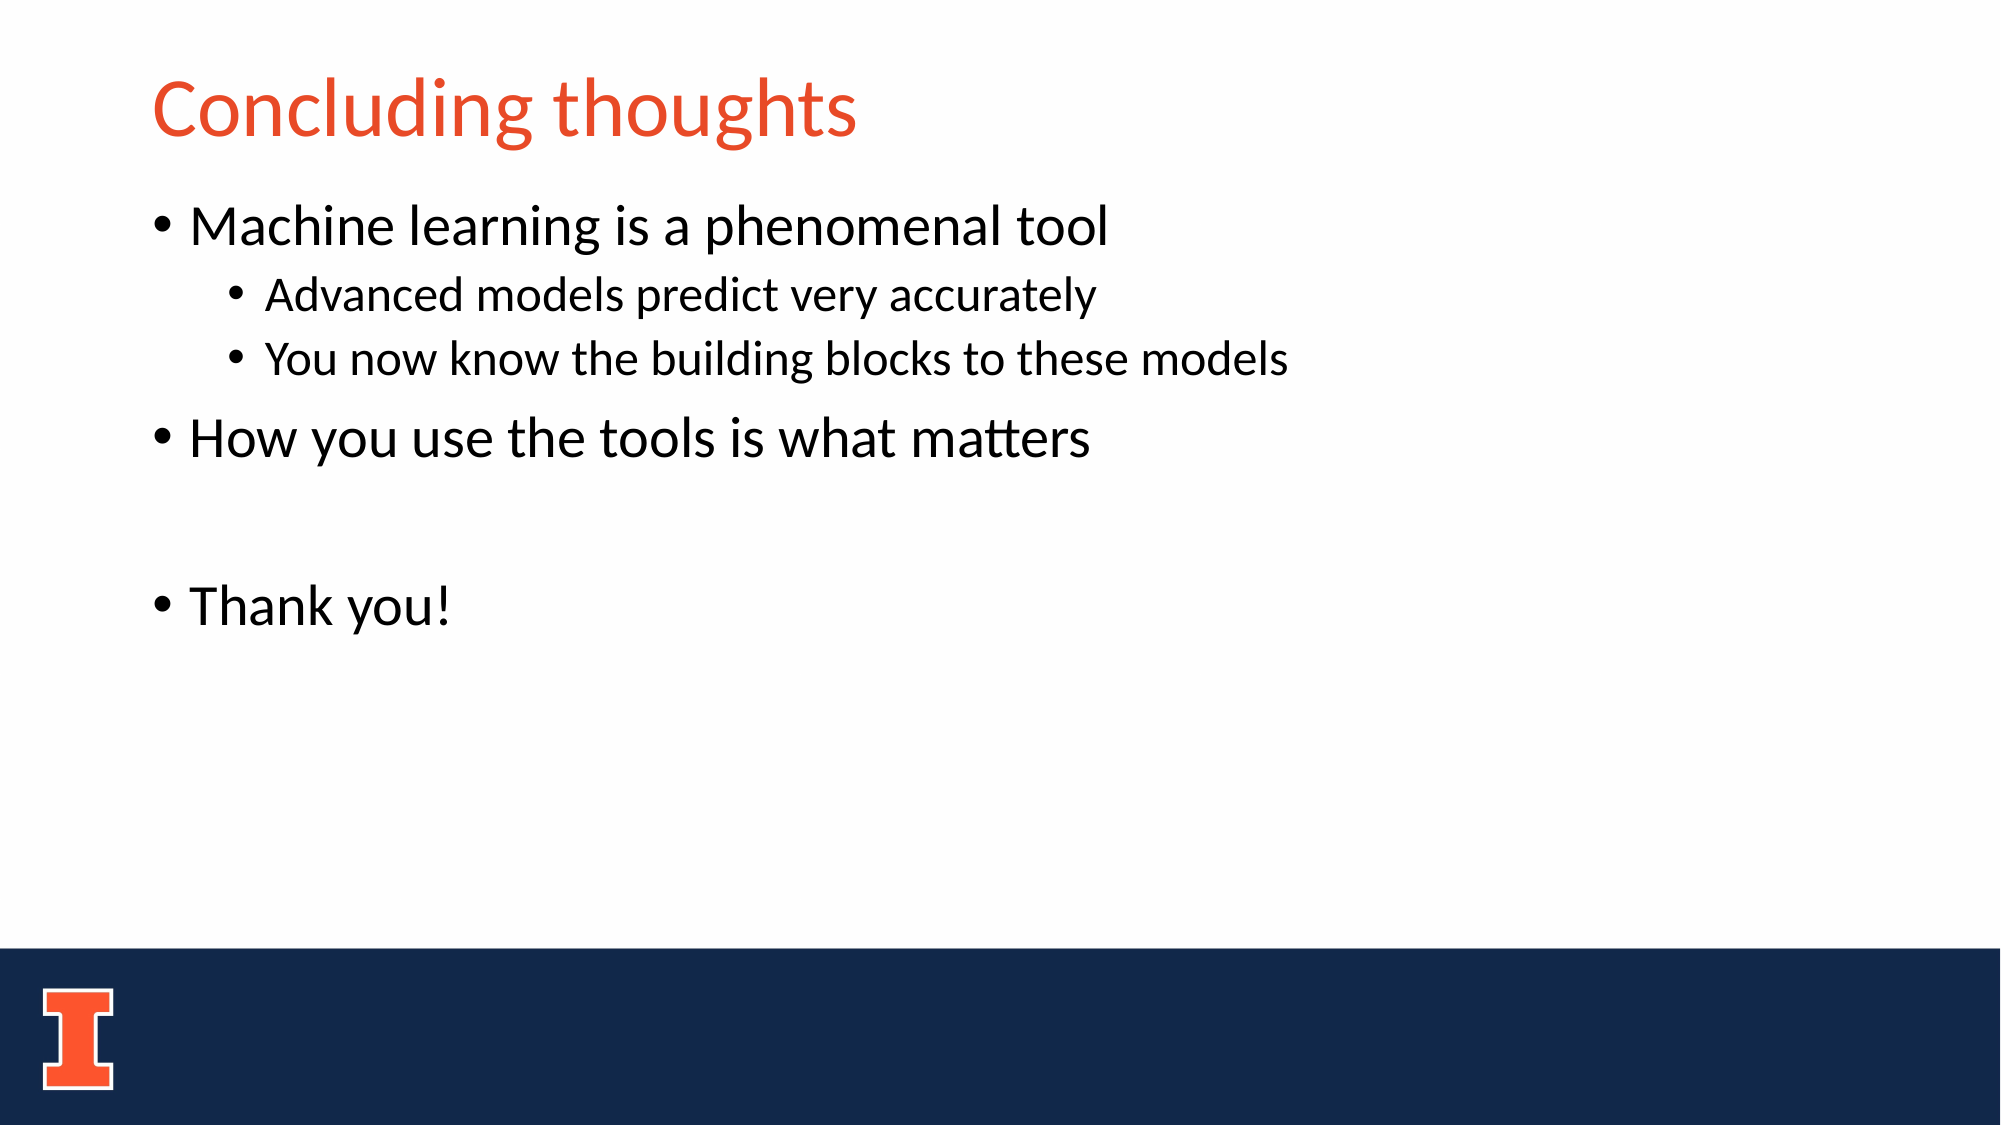

# Concluding thoughts
Machine learning is a phenomenal tool
Advanced models predict very accurately
You now know the building blocks to these models
How you use the tools is what matters

Thank you!